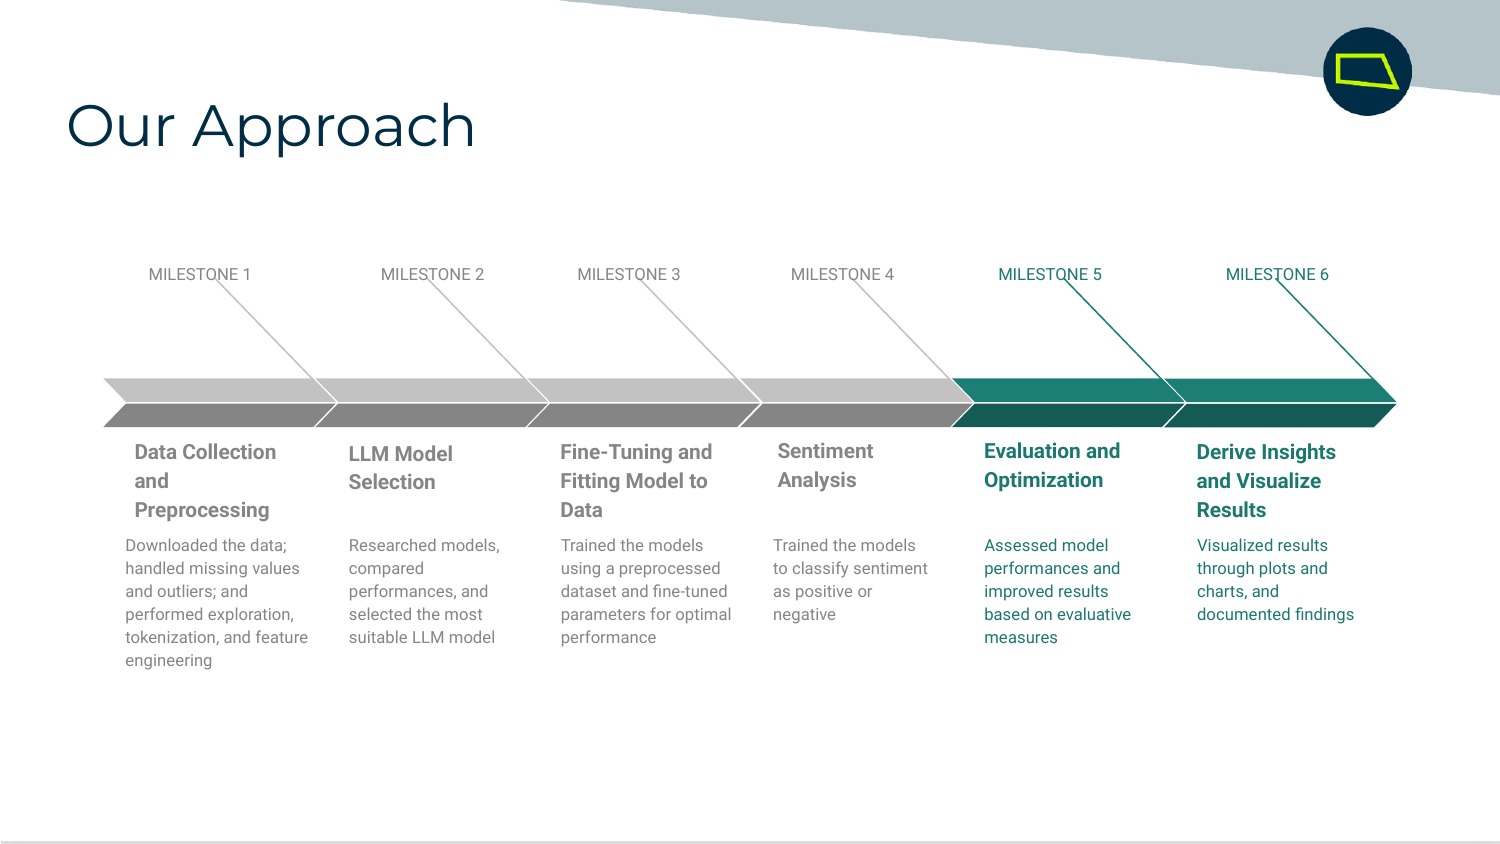

Our Approach
MILESTONE 1

Data Collection and Preprocessing
Downloaded the data; handled missing values and outliers; and performed exploration, tokenization, and feature engineering
MILESTONE 2

LLM Model Selection
Researched models, compared performances, and selected the most suitable LLM model
MILESTONE 3

Fine-Tuning and Fitting Model to Data
Trained the models using a preprocessed dataset and fine-tuned parameters for optimal performance
MILESTONE 4

Sentiment Analysis
Trained the models to classify sentiment as positive or negative
MILESTONE 5

Evaluation and Optimization
Assessed model performances and improved results based on evaluative measures
MILESTONE 6
Derive Insights and Visualize Results
Visualized results through plots and charts, and documented findings